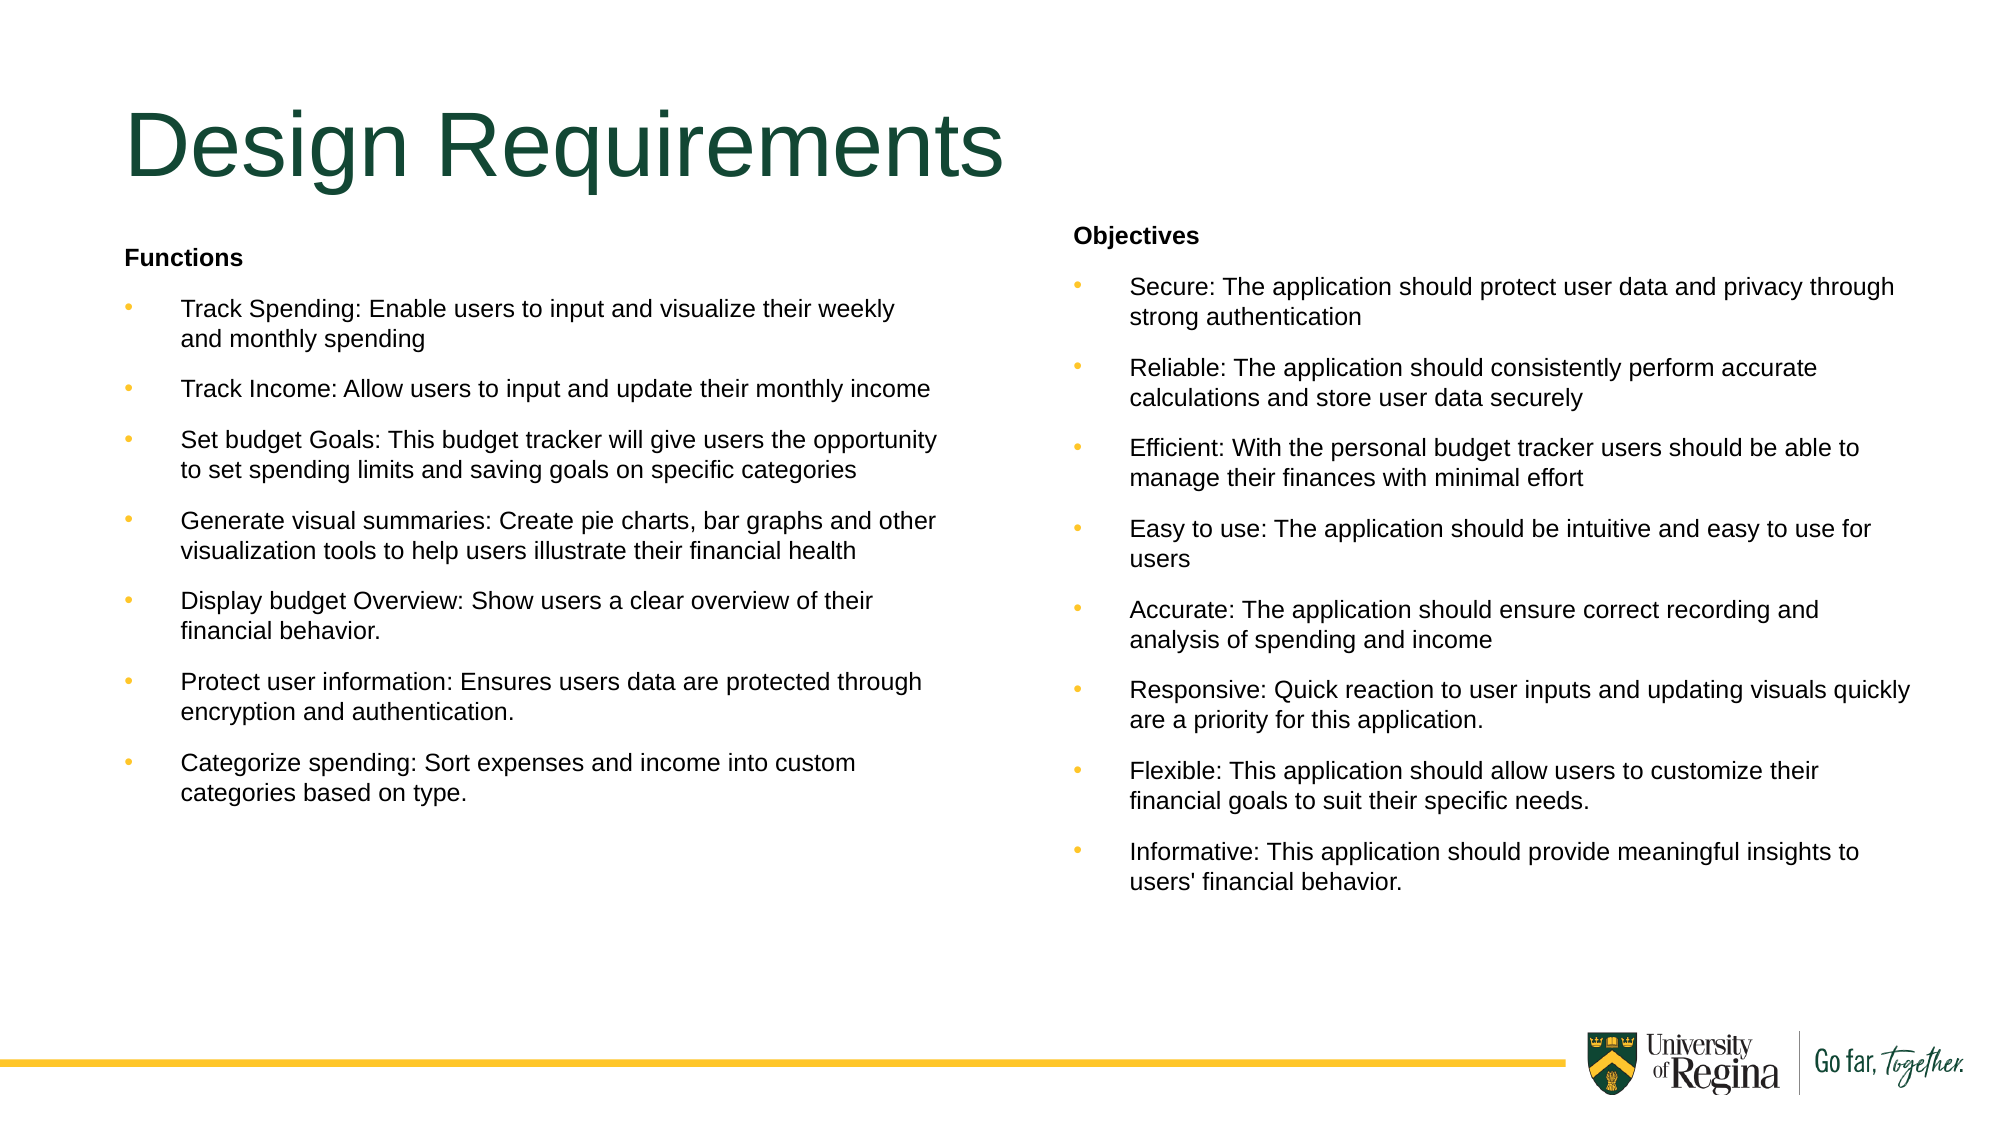

Design Requirements
Objectives
Secure: The application should protect user data and privacy through strong authentication
Reliable: The application should consistently perform accurate calculations and store user data securely
Efficient: With the personal budget tracker users should be able to manage their finances with minimal effort
Easy to use: The application should be intuitive and easy to use for users
Accurate: The application should ensure correct recording and analysis of spending and income
Responsive: Quick reaction to user inputs and updating visuals quickly are a priority for this application.
Flexible: This application should allow users to customize their financial goals to suit their specific needs.
Informative: This application should provide meaningful insights to users' financial behavior.

Functions
Track Spending: Enable users to input and visualize their weekly and monthly spending
Track Income: Allow users to input and update their monthly income
Set budget Goals: This budget tracker will give users the opportunity to set spending limits and saving goals on specific categories
Generate visual summaries: Create pie charts, bar graphs and other visualization tools to help users illustrate their financial health
Display budget Overview: Show users a clear overview of their financial behavior.
Protect user information: Ensures users data are protected through encryption and authentication.
Categorize spending: Sort expenses and income into custom categories based on type.